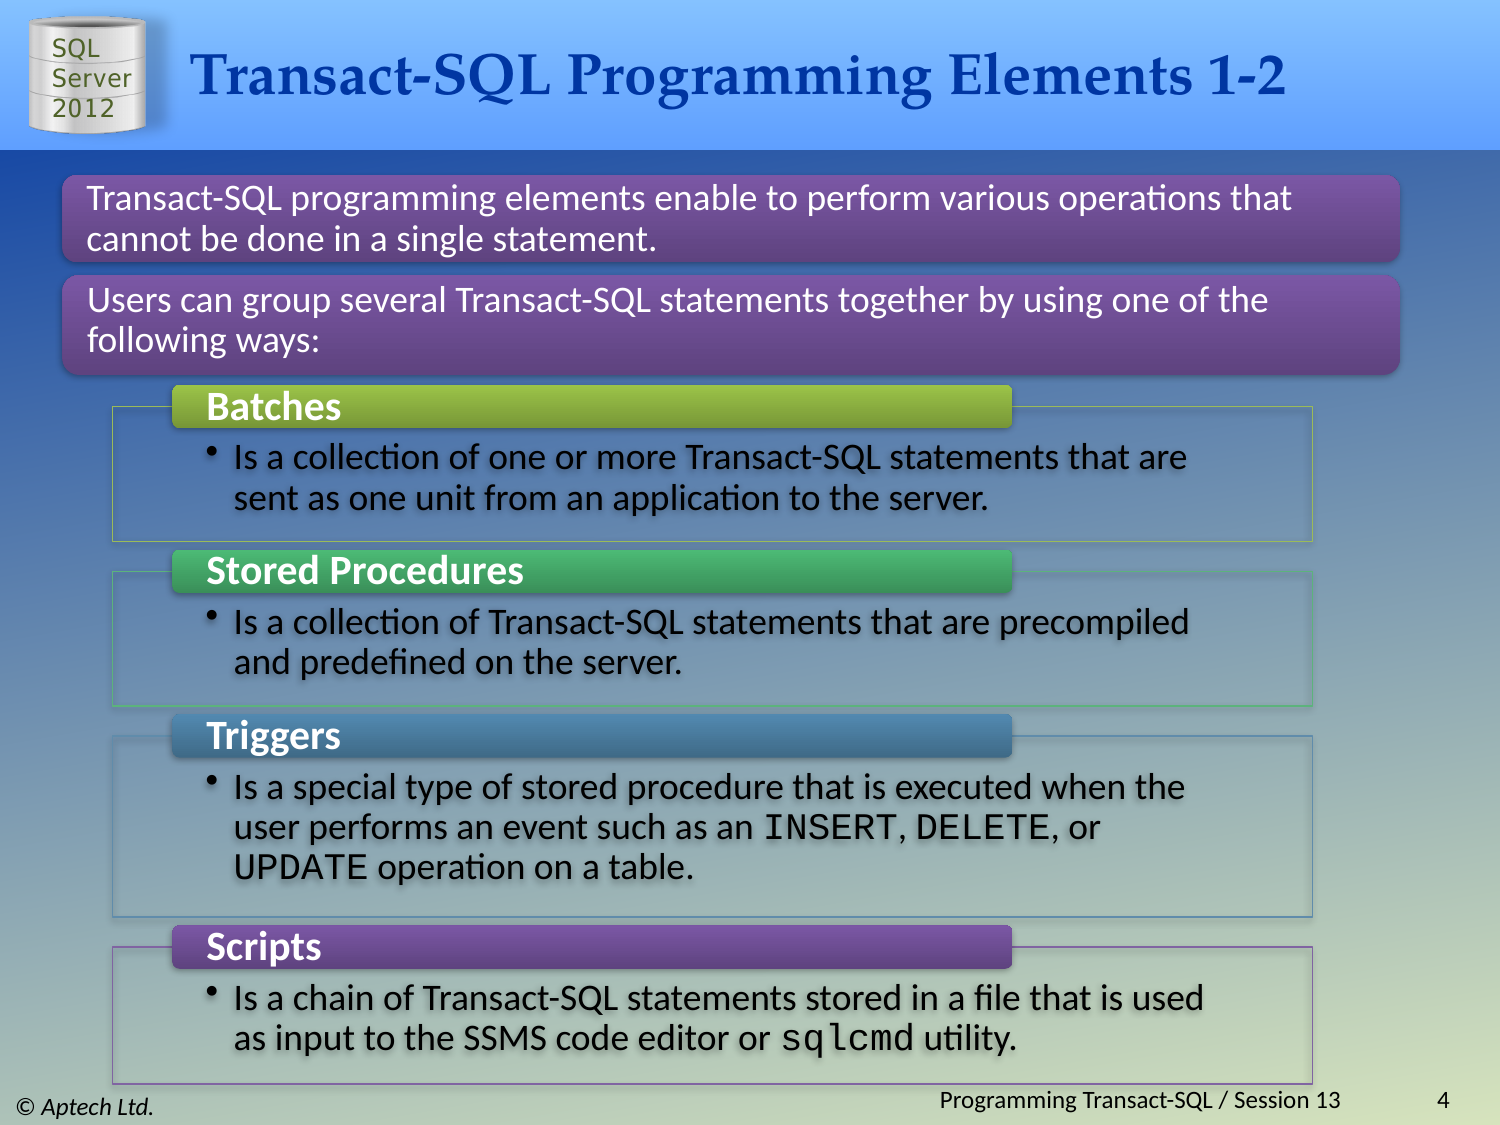

# Transact-SQL Programming Elements 1-2

Transact-SQL programming elements enable to perform various operations that cannot be done in a single statement.

Users can group several Transact-SQL statements together by using one of the following ways:
Is a collection of one or more Transact-SQL statements that are sent as one unit from an application to the server.
Batches
Is a collection of Transact-SQL statements that are precompiled and predefined on the server.
Stored Procedures
Is a special type of stored procedure that is executed when the user performs an event such as an INSERT, DELETE, or UPDATE operation on a table.
Triggers
Is a chain of Transact-SQL statements stored in a file that is used as input to the SSMS code editor or sqlcmd utility.
Scripts

Programming Transact-SQL / Session 13
4